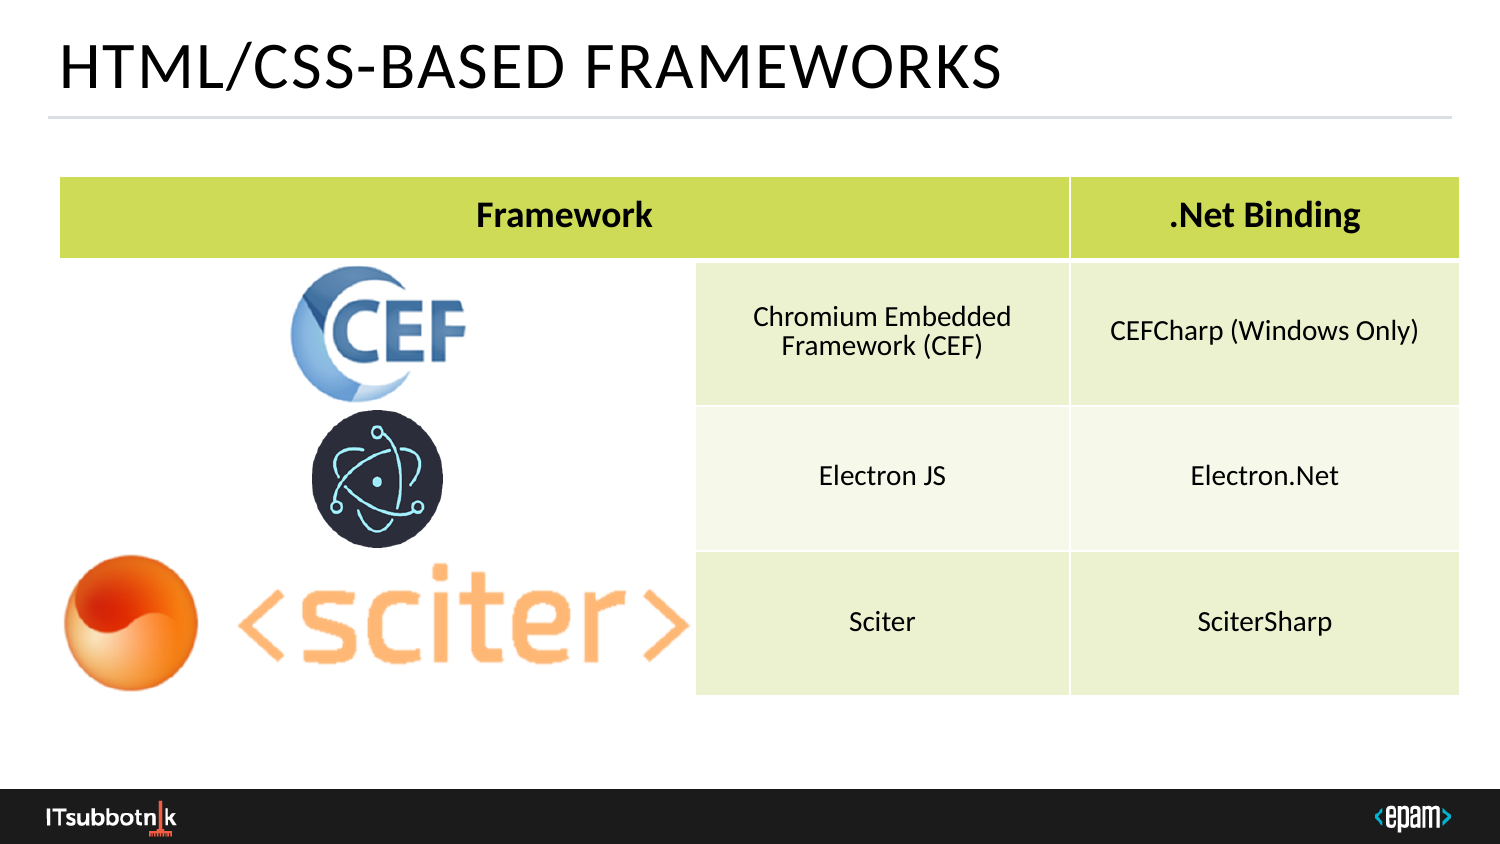

# HTML/CSS-based frameworks
| Framework |  | .Net Binding |
| --- | --- | --- |
|  | Chromium Embedded Framework (CEF) | CEFCharp (Windows Only) |
|  | Electron JS | Electron.Net |
|  | Sciter | SciterSharp |